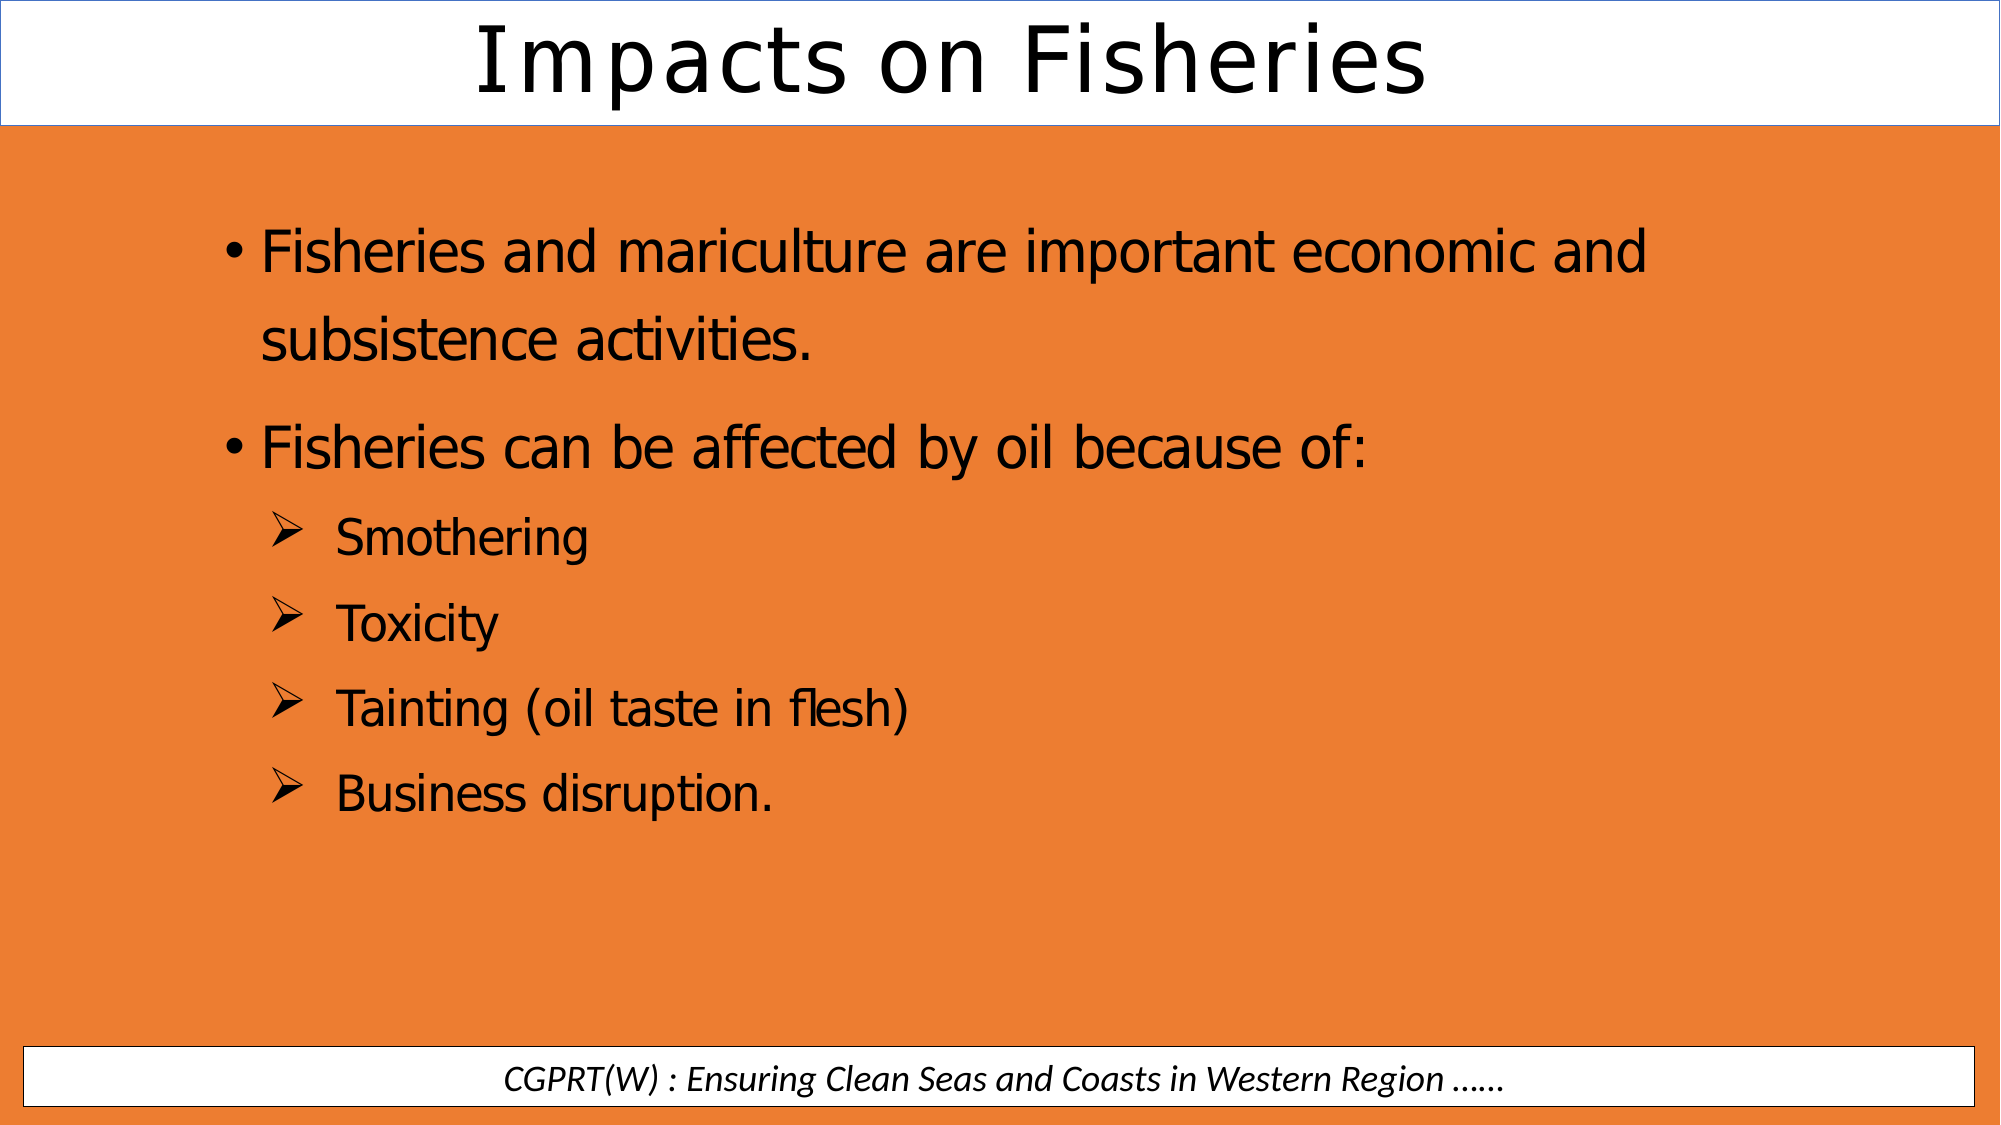

Impacts on Fisheries
Fisheries and mariculture are important economic and subsistence activities.
Fisheries can be affected by oil because of:
Smothering
Toxicity
Tainting (oil taste in flesh)
Business disruption.

 CGPRT(W) : Ensuring Clean Seas and Coasts in Western Region ……